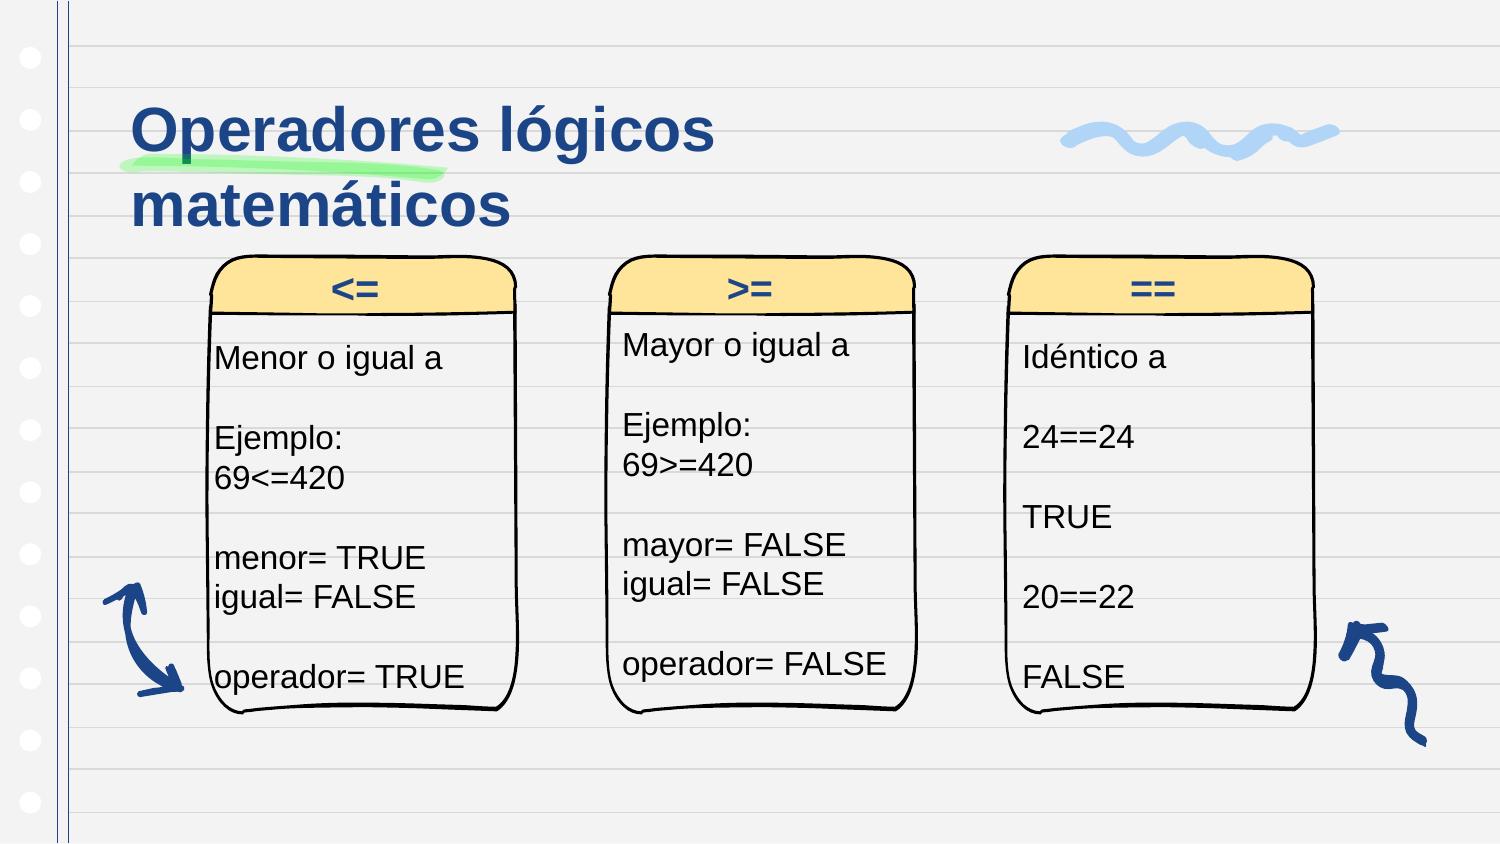

# Operadores lógicos  matemáticos

<=
>=
==
Mayor o igual a

Ejemplo:
69>=420

mayor= FALSE
igual= FALSE

operador= FALSE

Idéntico a

24==24

TRUE

20==22

FALSE

Menor o igual a

Ejemplo:
69<=420

menor= TRUE
igual= FALSE

operador= TRUE